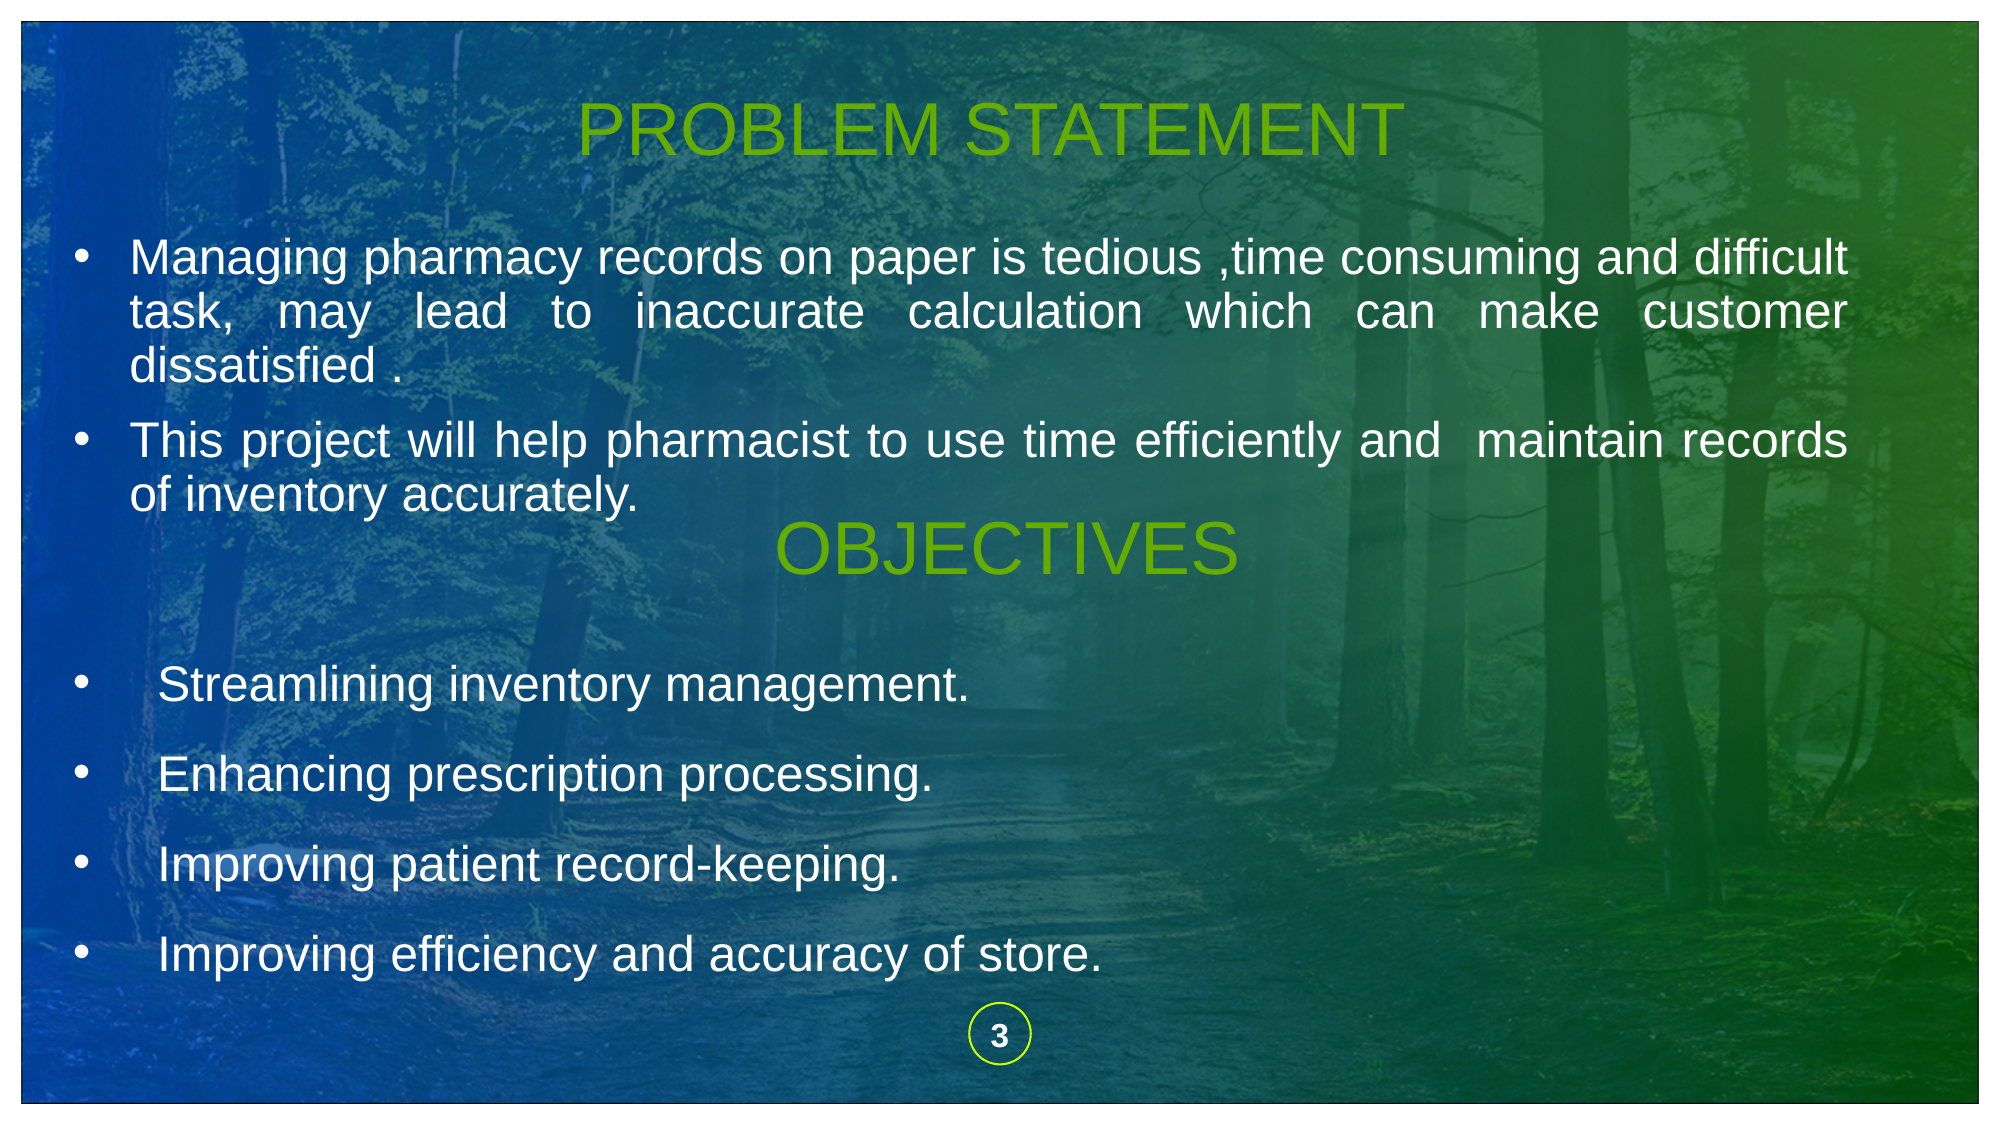

PROBLEM STATEMENT
Managing pharmacy records on paper is tedious ,time consuming and difficult task, may lead to inaccurate calculation which can make customer dissatisfied .
This project will help pharmacist to use time efficiently and  maintain records of inventory accurately.

OBJECTIVES
  Streamlining inventory management.
  Enhancing prescription processing.
  Improving patient record-keeping.
  Improving efficiency and accuracy of store.
3